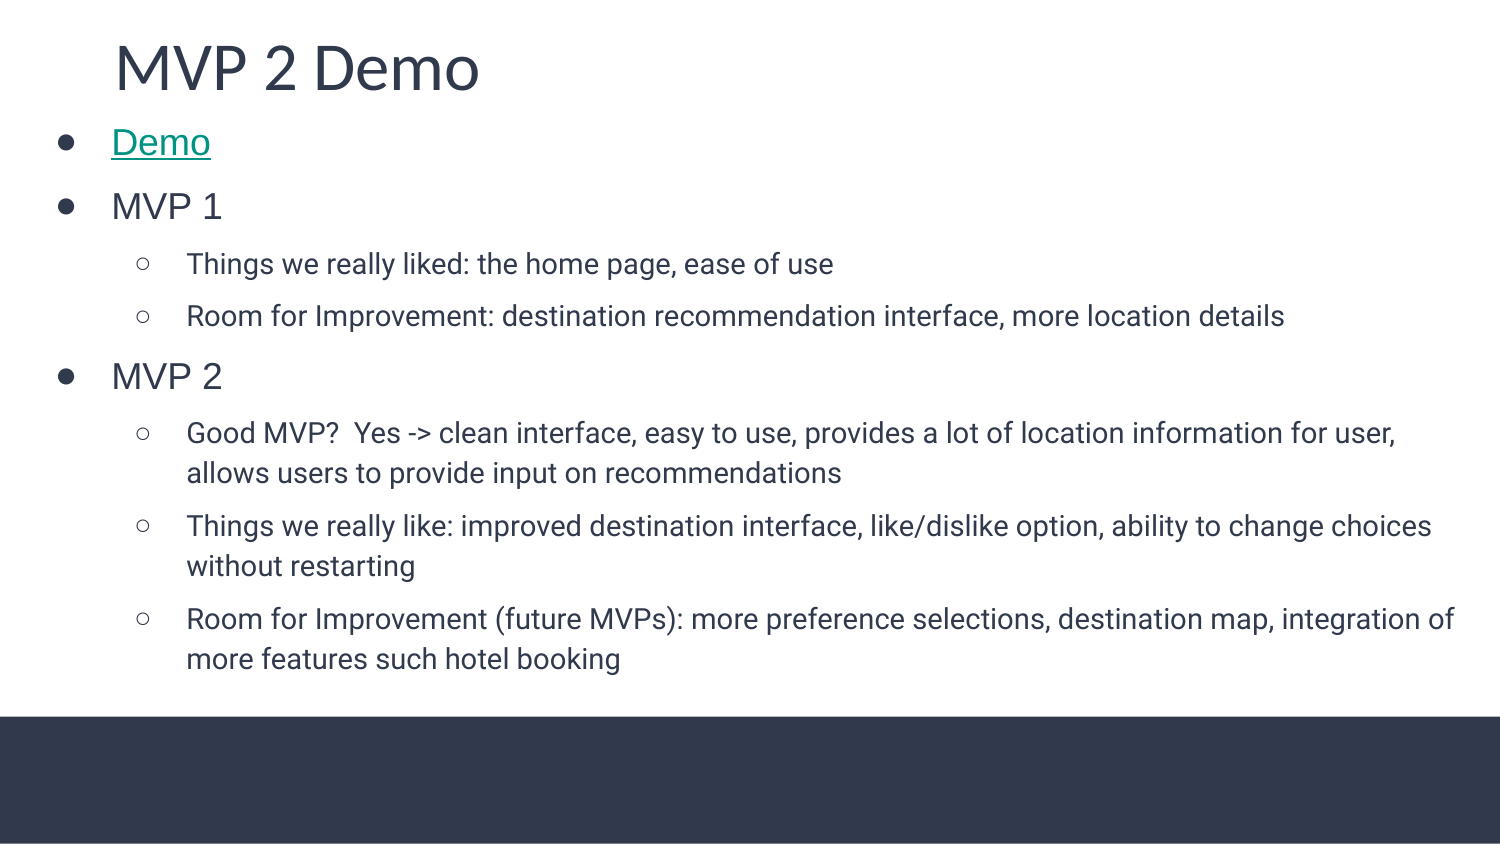

MVP 2 Demo
Demo
MVP 1
Things we really liked: the home page, ease of use
Room for Improvement: destination recommendation interface, more location details
MVP 2
Good MVP?  Yes -> clean interface, easy to use, provides a lot of location information for user, allows users to provide input on recommendations
Things we really like: improved destination interface, like/dislike option, ability to change choices without restarting
Room for Improvement (future MVPs): more preference selections, destination map, integration of more features such hotel booking